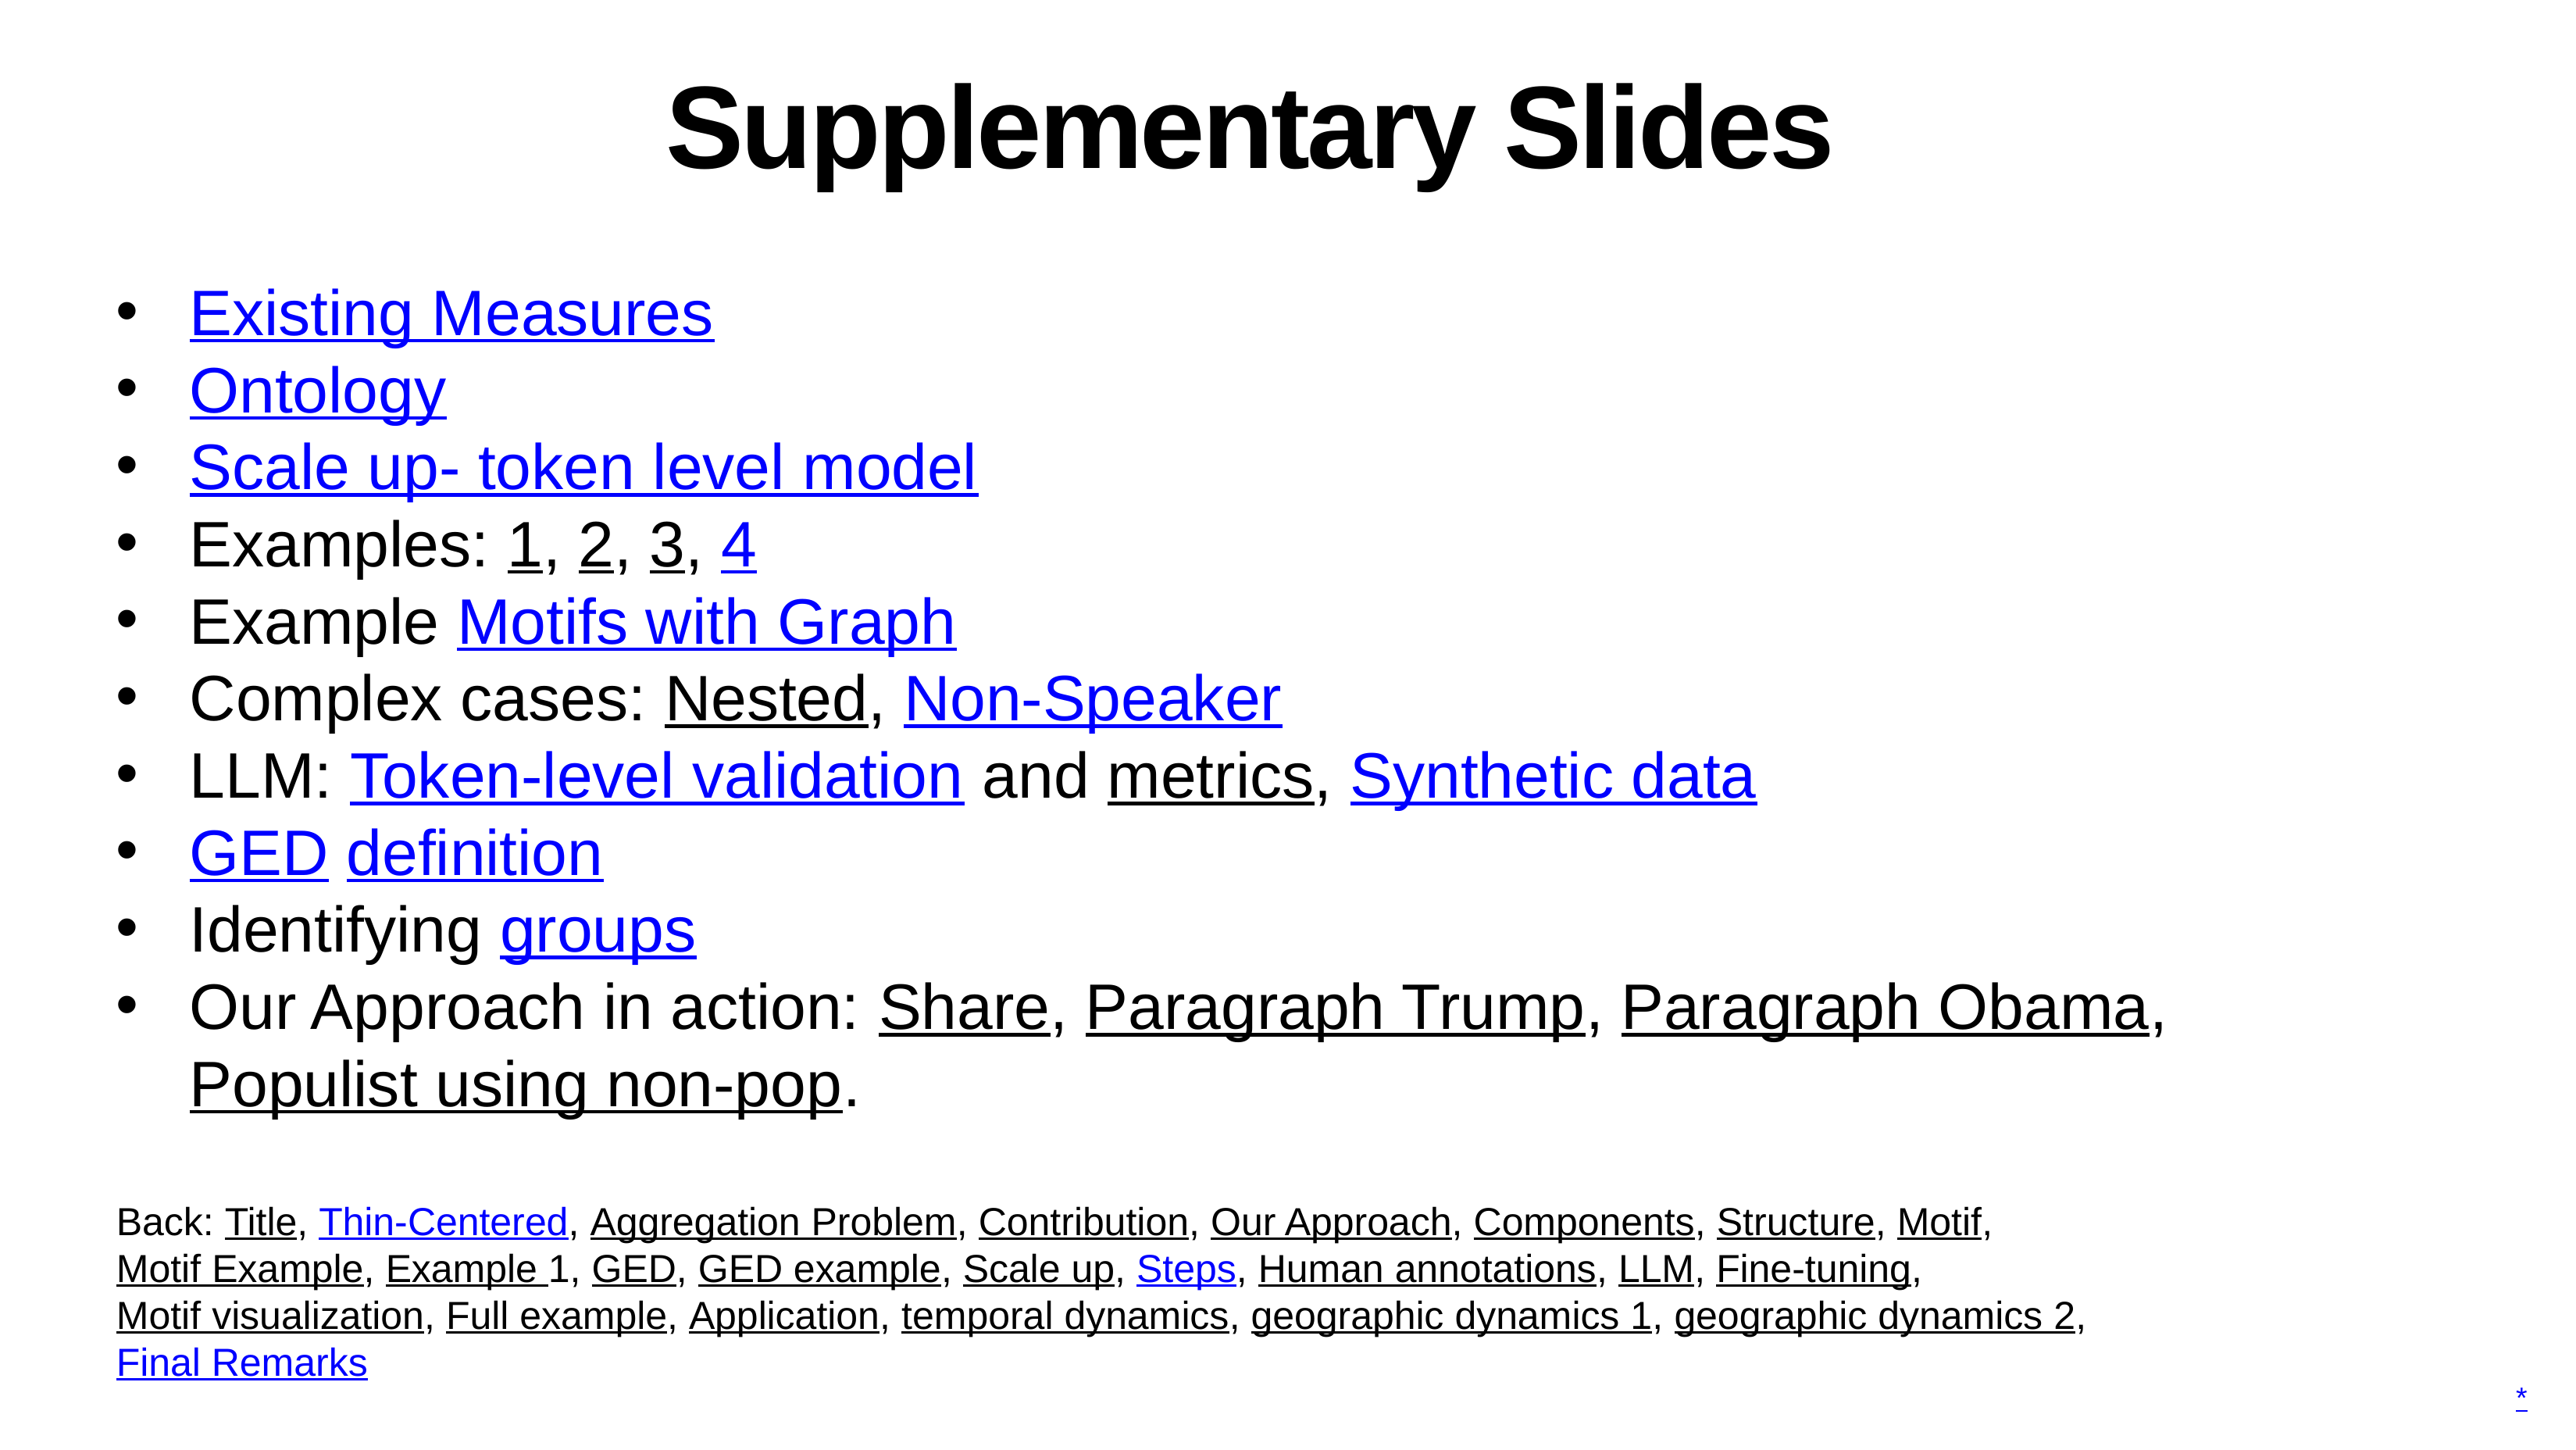

# Supplementary Slides
Existing Measures
Ontology
Scale up- token level model
Examples: 1, 2, 3, 4
Example Motifs with Graph
Complex cases: Nested, Non-Speaker
LLM: Token-level validation and metrics, Synthetic data
GED definition
Identifying groups
Our Approach in action: Share, Paragraph Trump, Paragraph Obama, Populist using non-pop.

Back: Title, Thin-Centered, Aggregation Problem, Contribution, Our Approach, Components, Structure, Motif, Motif Example, Example 1, GED, GED example, Scale up, Steps, Human annotations, LLM, Fine-tuning, Motif visualization, Full example, Application, temporal dynamics, geographic dynamics 1, geographic dynamics 2, Final Remarks